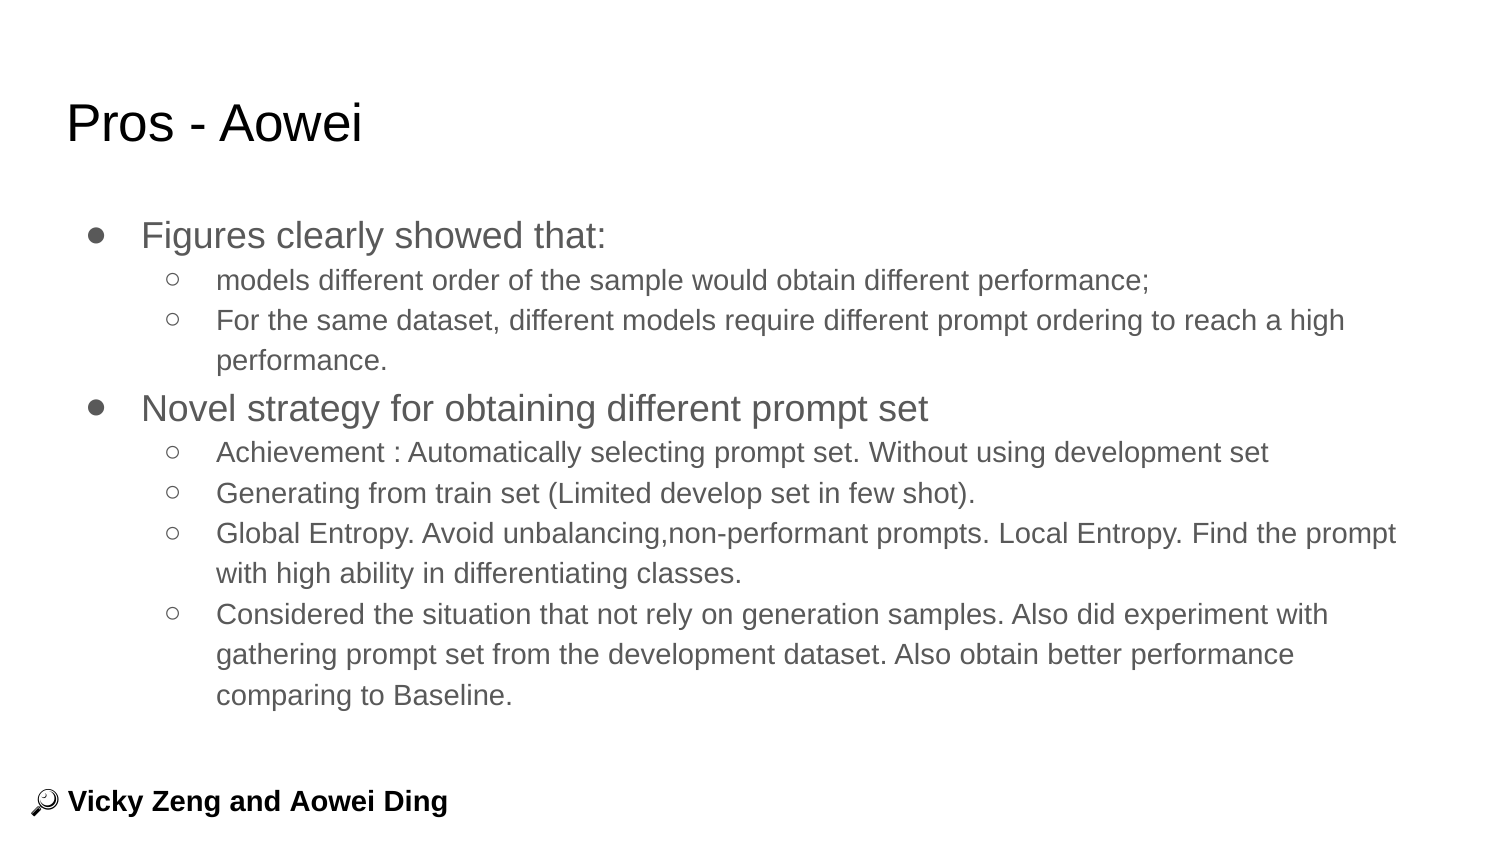

# Pros - Aowei
Figures clearly showed that:
models different order of the sample would obtain different performance;
For the same dataset, different models require different prompt ordering to reach a high performance.
Novel strategy for obtaining different prompt set
Achievement : Automatically selecting prompt set. Without using development set
Generating from train set (Limited develop set in few shot).
Global Entropy. Avoid unbalancing,non-performant prompts. Local Entropy. Find the prompt with high ability in differentiating classes.
Considered the situation that not rely on generation samples. Also did experiment with gathering prompt set from the development dataset. Also obtain better performance comparing to Baseline.
🔎 Vicky Zeng and Aowei Ding